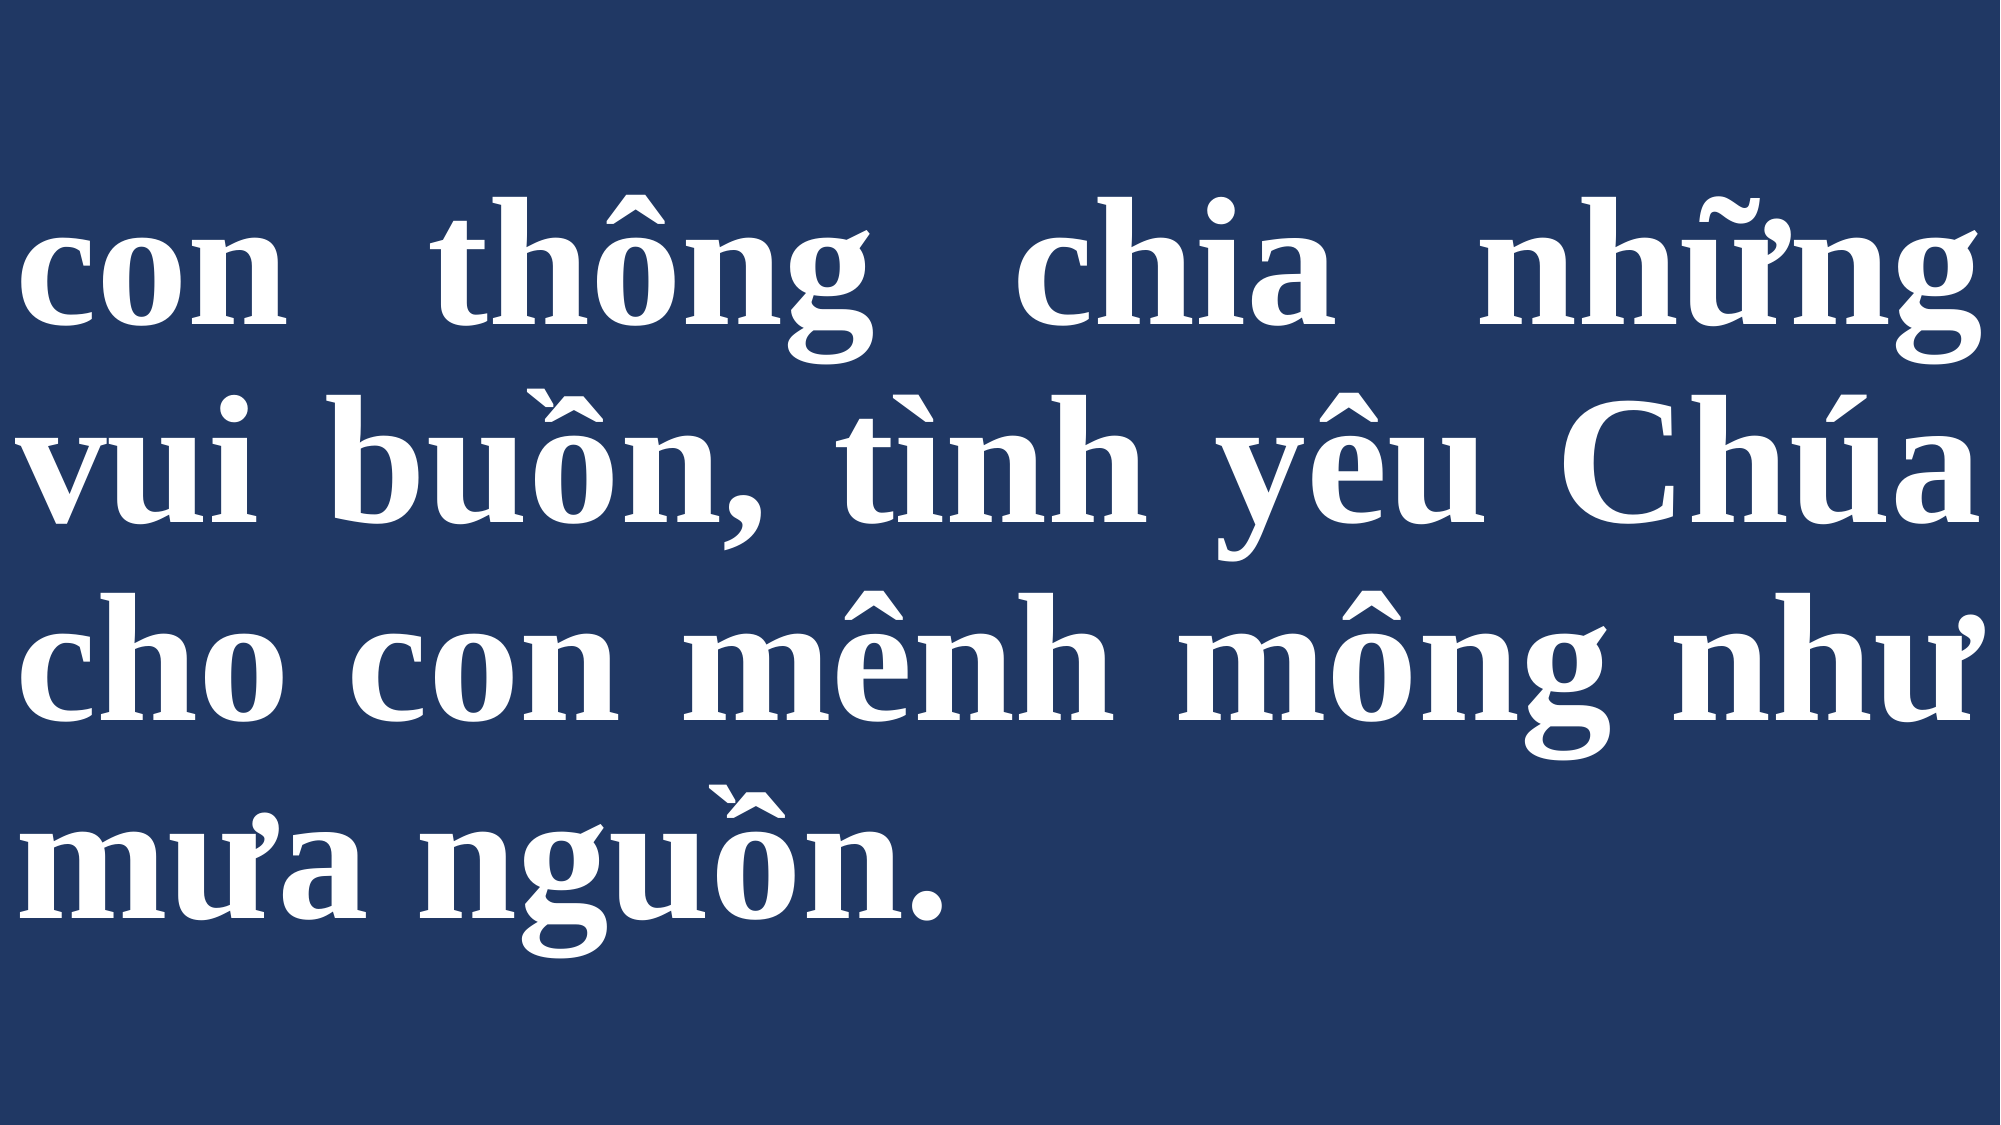

# con thông chia những vui buồn, tình yêu Chúa cho con mênh mông như mưa nguồn.